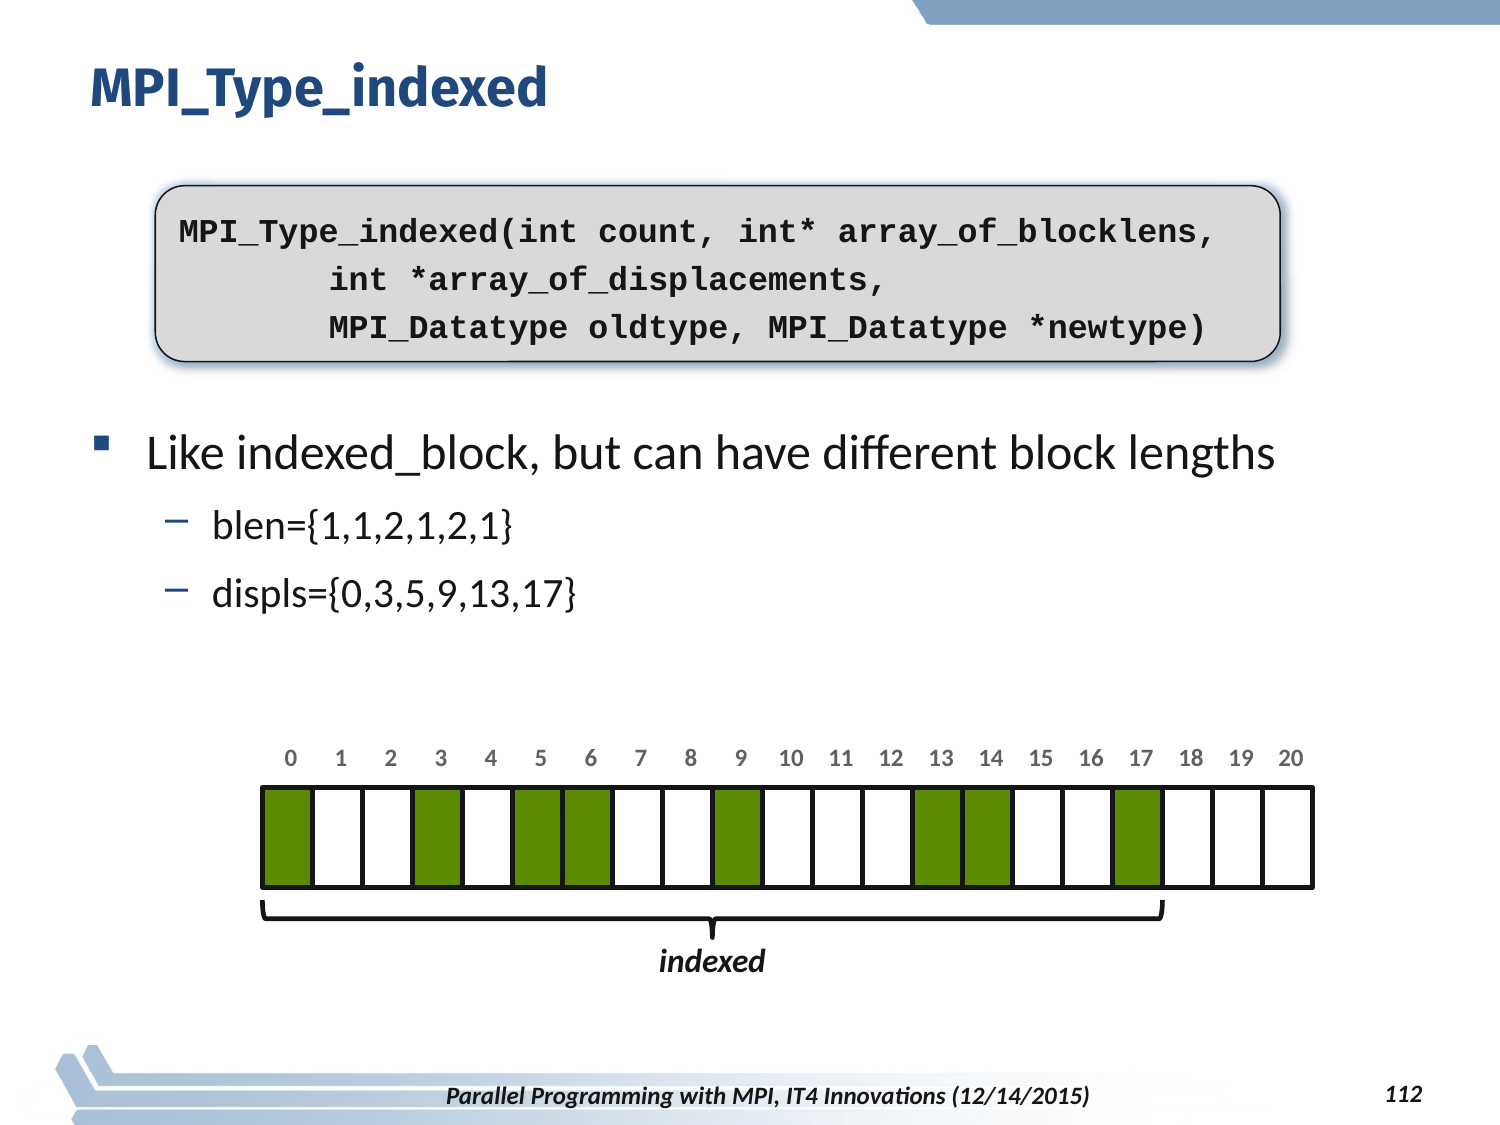

# MPI_Type_indexed
MPI_Type_indexed(int count, int* array_of_blocklens,
	int *array_of_displacements,
	MPI_Datatype oldtype, MPI_Datatype *newtype)
Like indexed_block, but can have different block lengths
blen={1,1,2,1,2,1}
displs={0,3,5,9,13,17}

0
1
2
3
4
5
6
7
8
9
10
11
12
13
14
15
16
17
18
19
20

indexed
112
Parallel Programming with MPI, IT4 Innovations (12/14/2015)